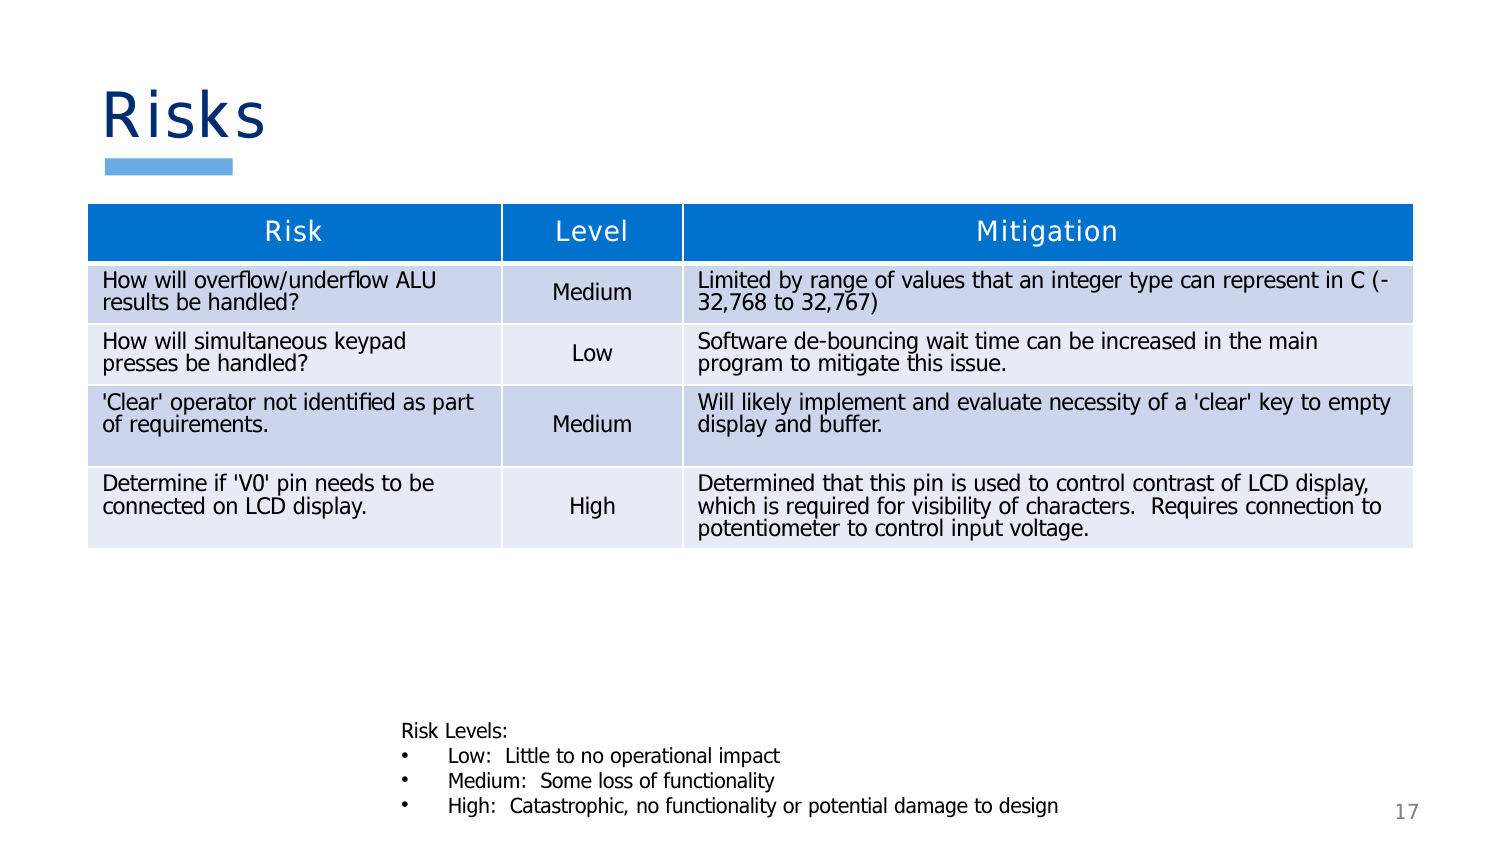

# Risks
| Risk | Level | Mitigation |
| --- | --- | --- |
| How will overflow/underflow ALU results be handled? | Medium | Limited by range of values that an integer type can represent in C (-32,768 to 32,767) |
| How will simultaneous keypad presses be handled? | Low | Software de-bouncing wait time can be increased in the main program to mitigate this issue. |
| 'Clear' operator not identified as part of requirements. | Medium | Will likely implement and evaluate necessity of a 'clear' key to empty display and buffer. |
| Determine if 'V0' pin needs to be connected on LCD display. | High | Determined that this pin is used to control contrast of LCD display, which is required for visibility of characters.  Requires connection to potentiometer to control input voltage. |
Risk Levels:
Low:  Little to no operational impact
Medium:  Some loss of functionality
High:  Catastrophic, no functionality or potential damage to design